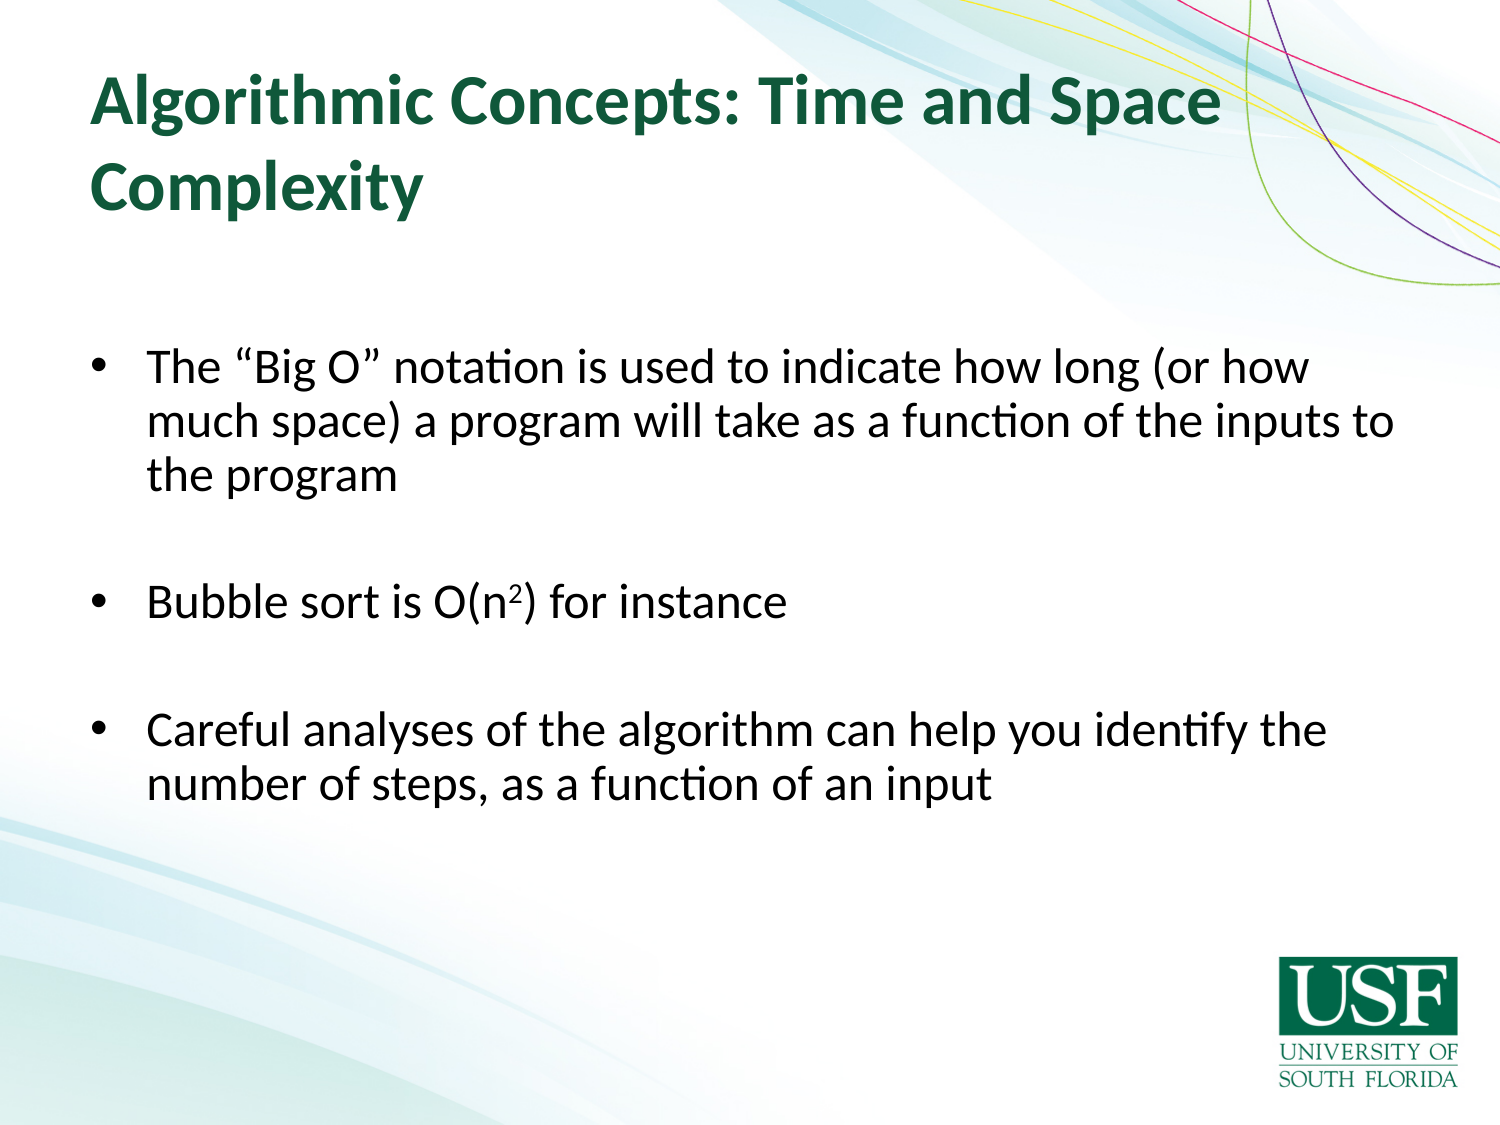

# Algorithmic Concepts: Time and Space Complexity

The “Big O” notation is used to indicate how long (or how much space) a program will take as a function of the inputs to the program

Bubble sort is O(n2) for instance

Careful analyses of the algorithm can help you identify the number of steps, as a function of an input